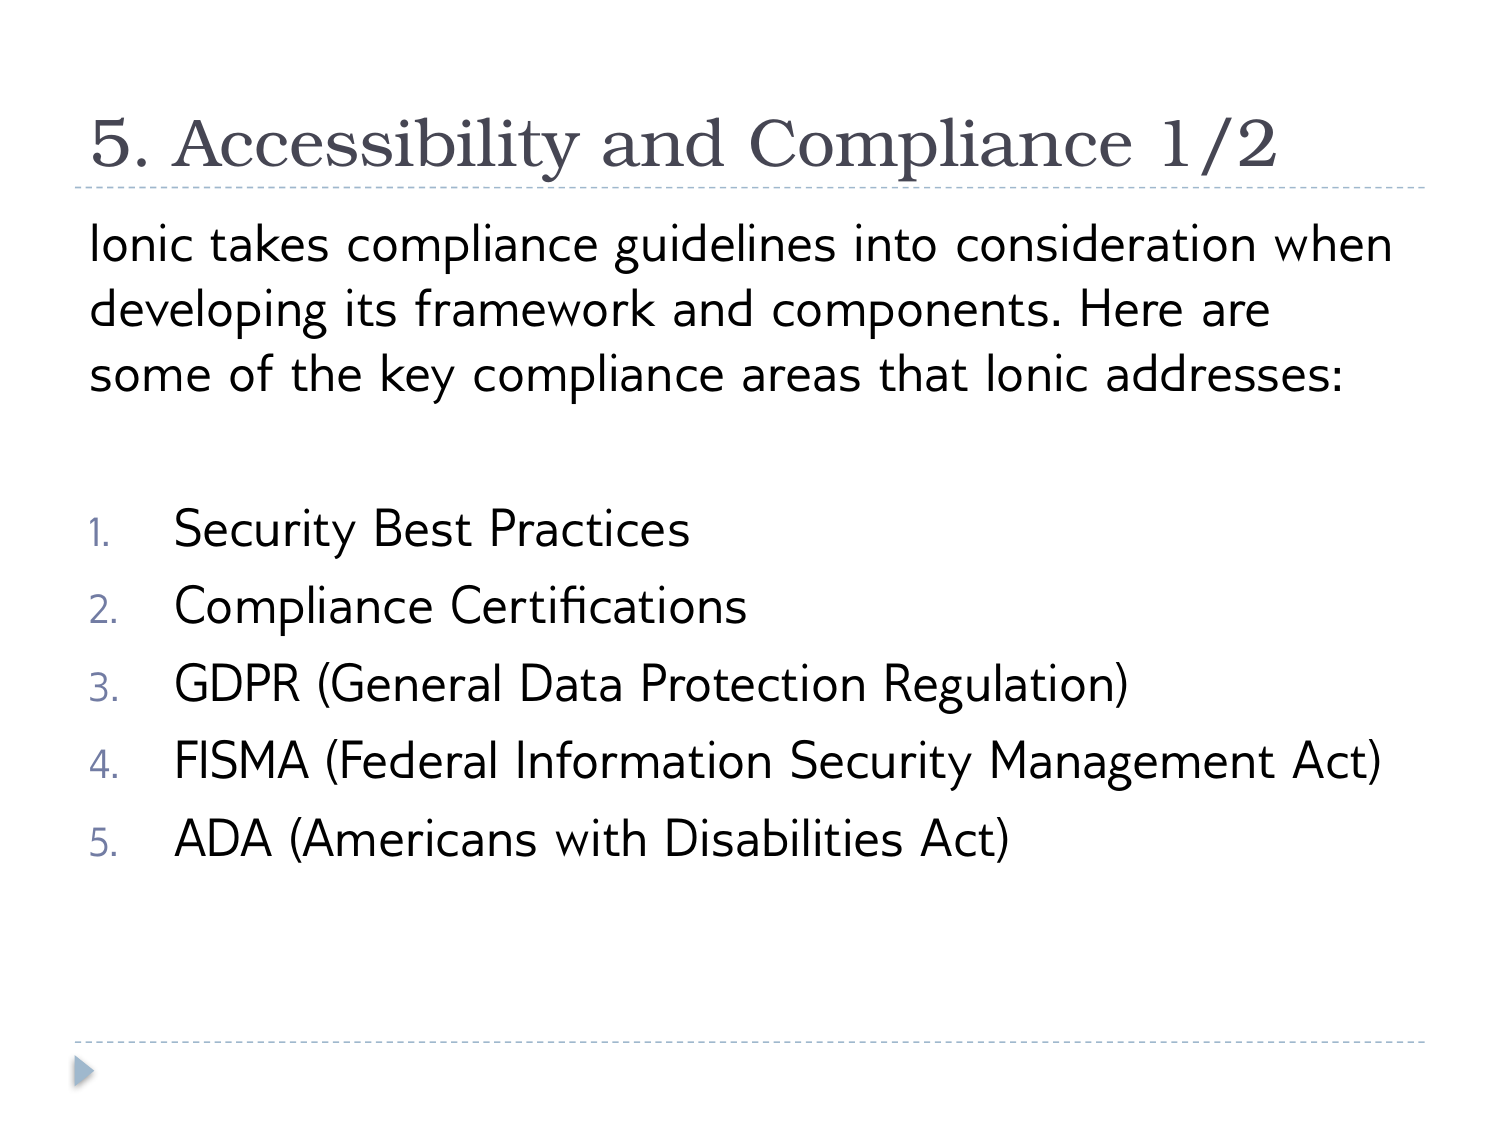

# 5. Accessibility and Compliance 1/2
Ionic takes compliance guidelines into consideration when developing its framework and components. Here are some of the key compliance areas that Ionic addresses:

Security Best Practices
Compliance Certifications
GDPR (General Data Protection Regulation)
FISMA (Federal Information Security Management Act)
ADA (Americans with Disabilities Act)